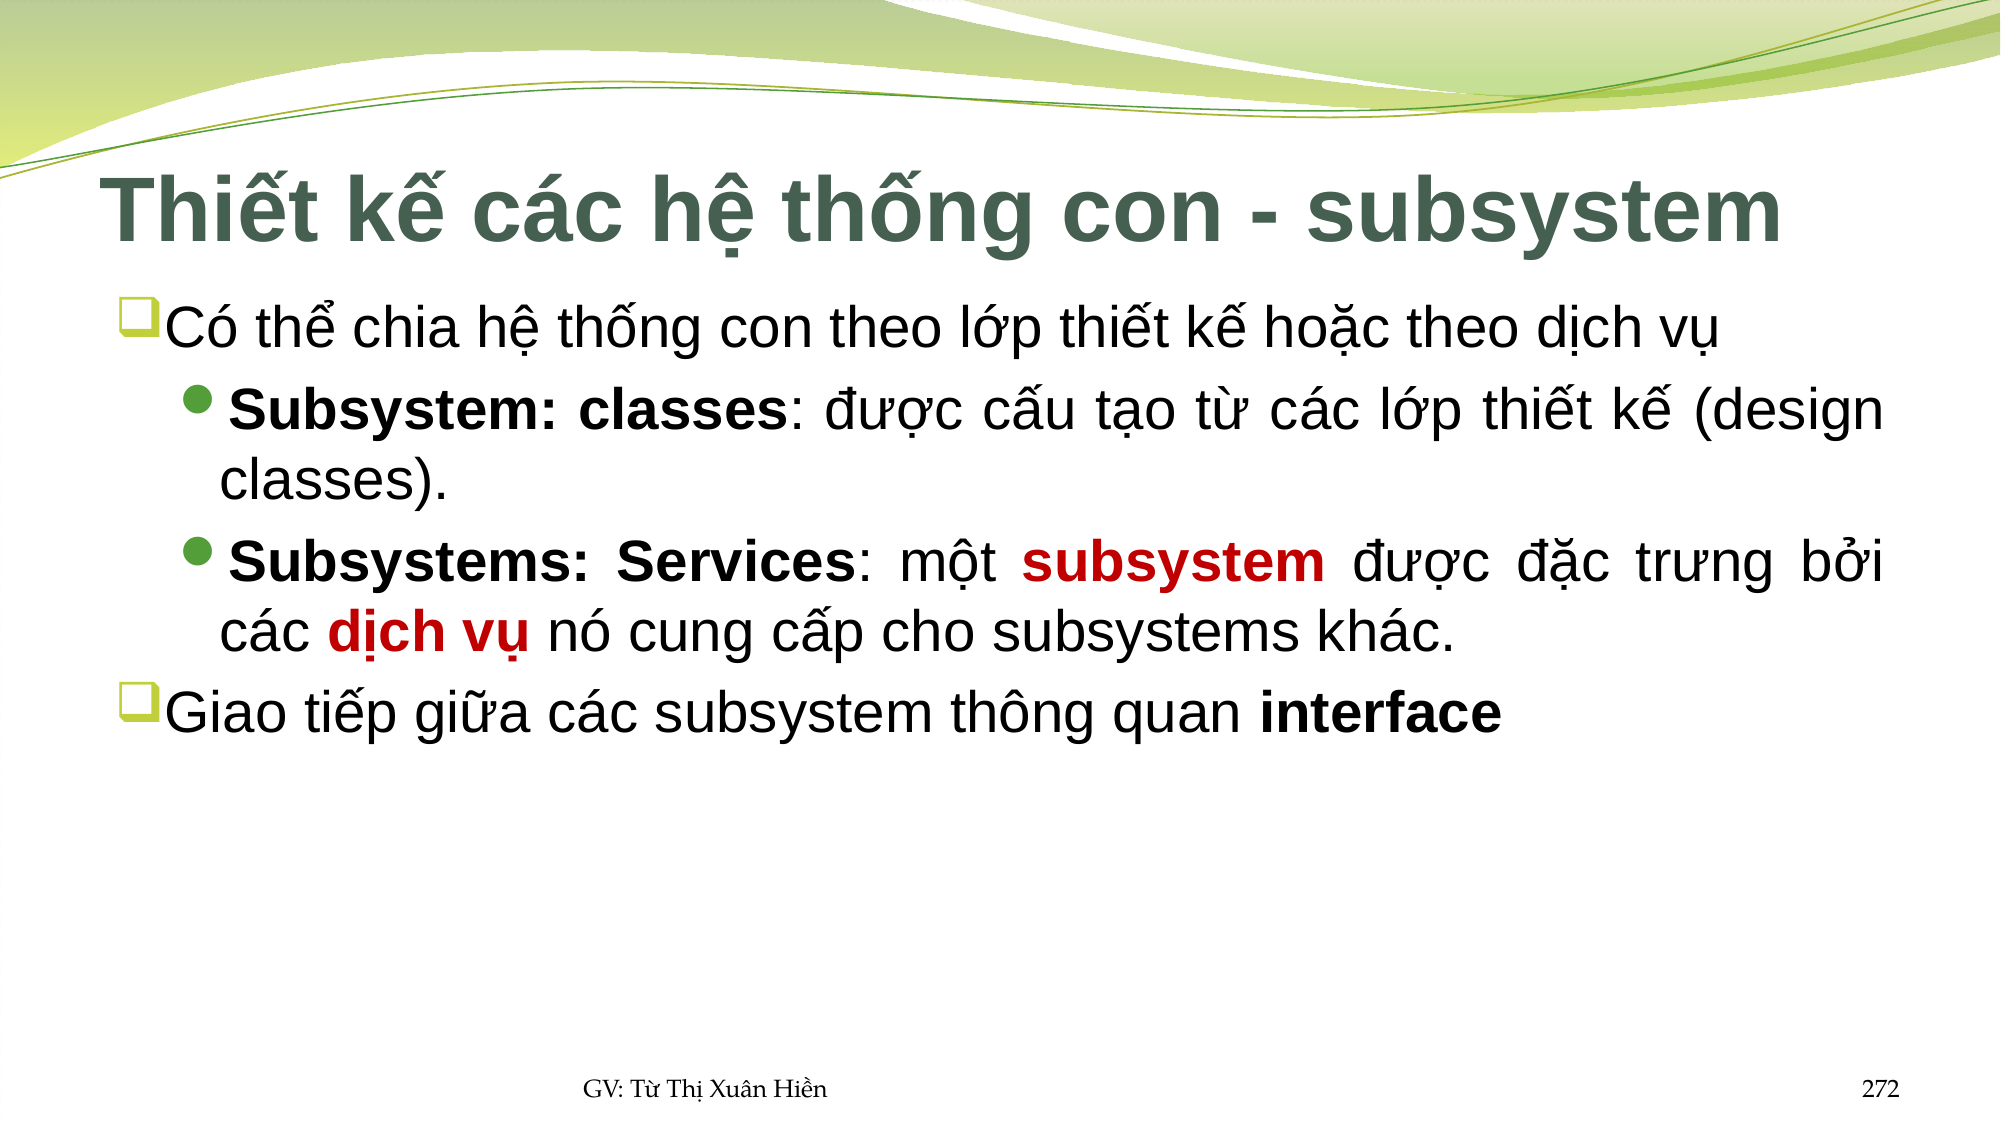

# Thiết kế các hệ thống con - subsystem
Có thể chia hệ thống con theo lớp thiết kế hoặc theo dịch vụ
Subsystem: classes: được cấu tạo từ các lớp thiết kế (design classes).
Subsystems: Services: một subsystem được đặc trưng bởi các dịch vụ nó cung cấp cho subsystems khác.
Giao tiếp giữa các subsystem thông quan interface
GV: Từ Thị Xuân Hiền
272